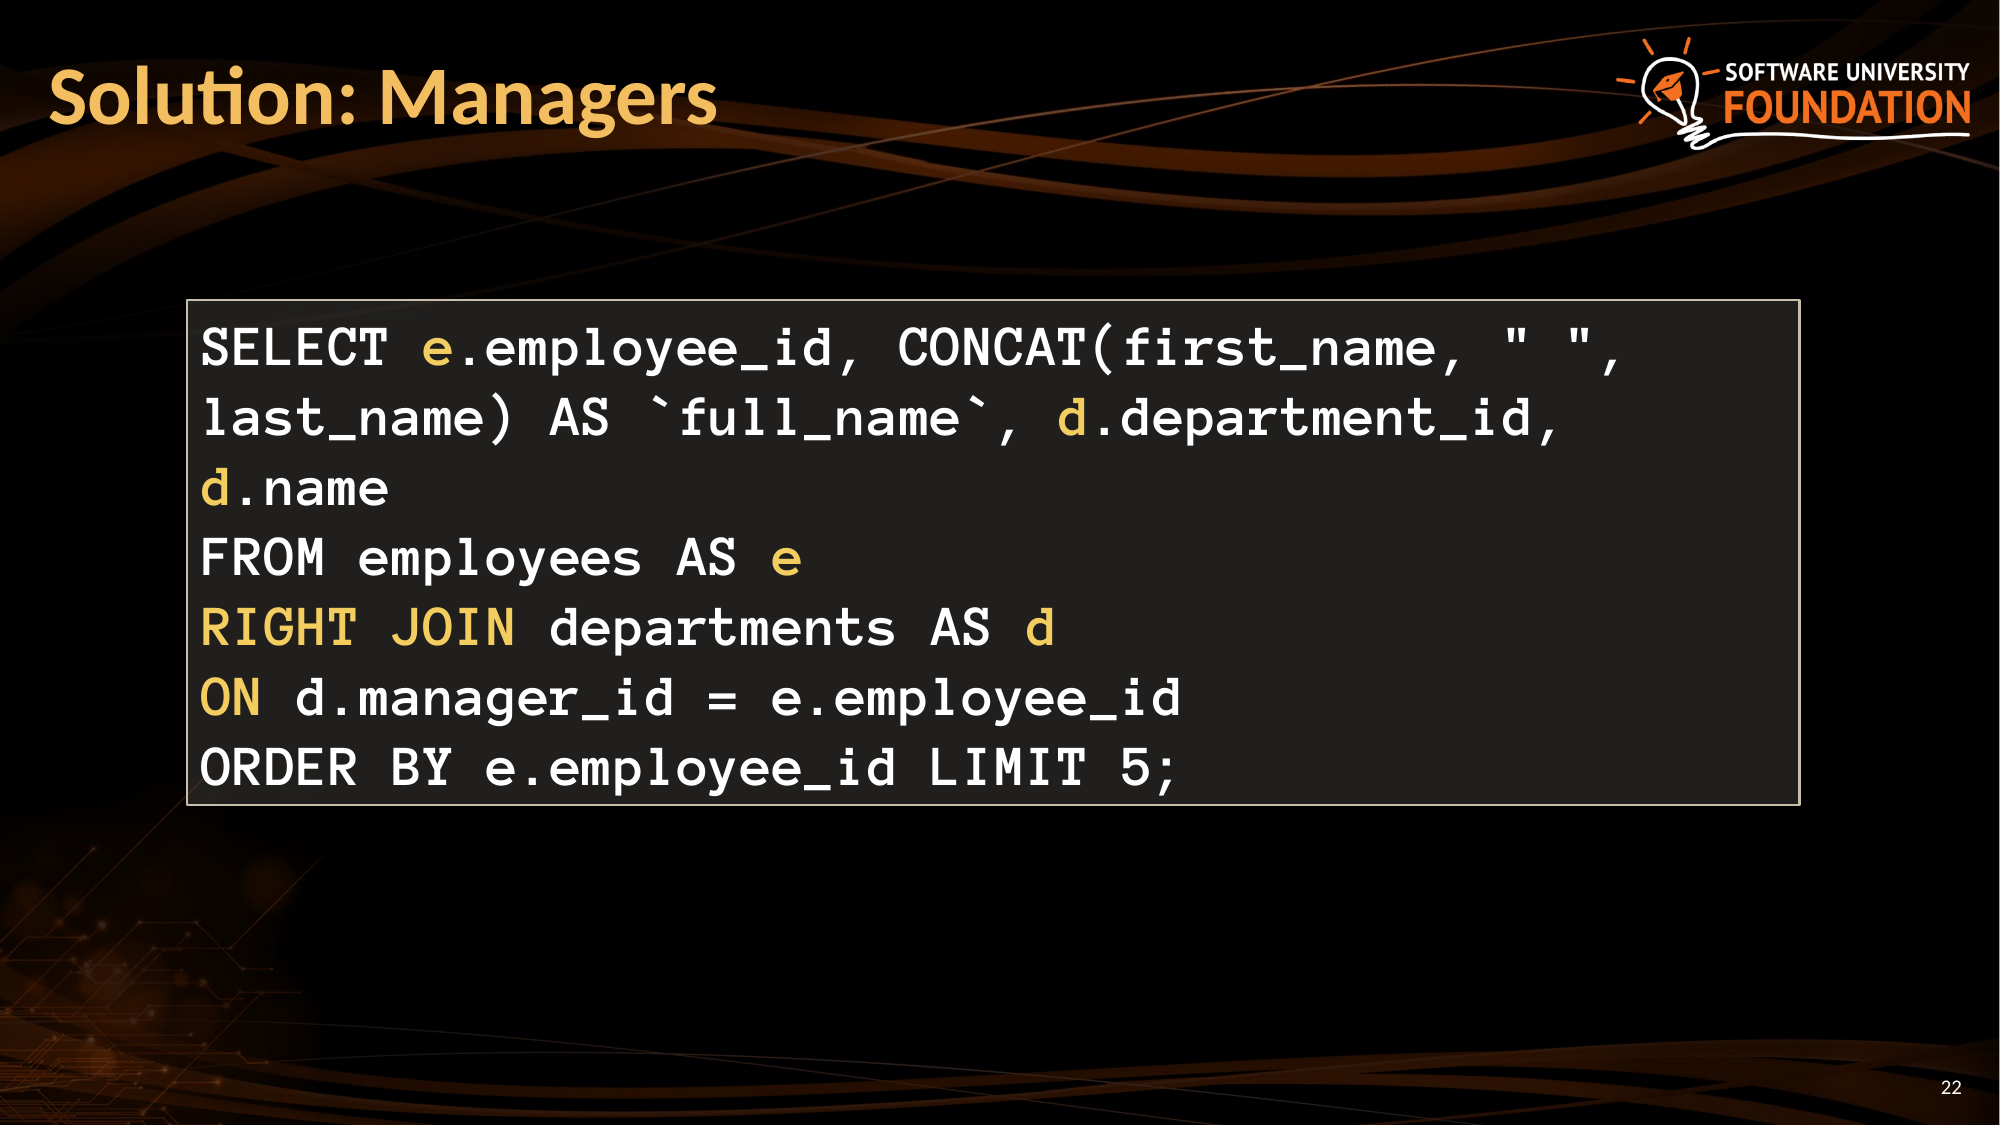

# Solution: Managers
SELECT e.employee_id, CONCAT(first_name, " ", last_name) AS `full_name`, d.department_id, d.name
FROM employees AS e
RIGHT JOIN departments AS d
ON d.manager_id = e.employee_id
ORDER BY e.employee_id LIMIT 5;
22